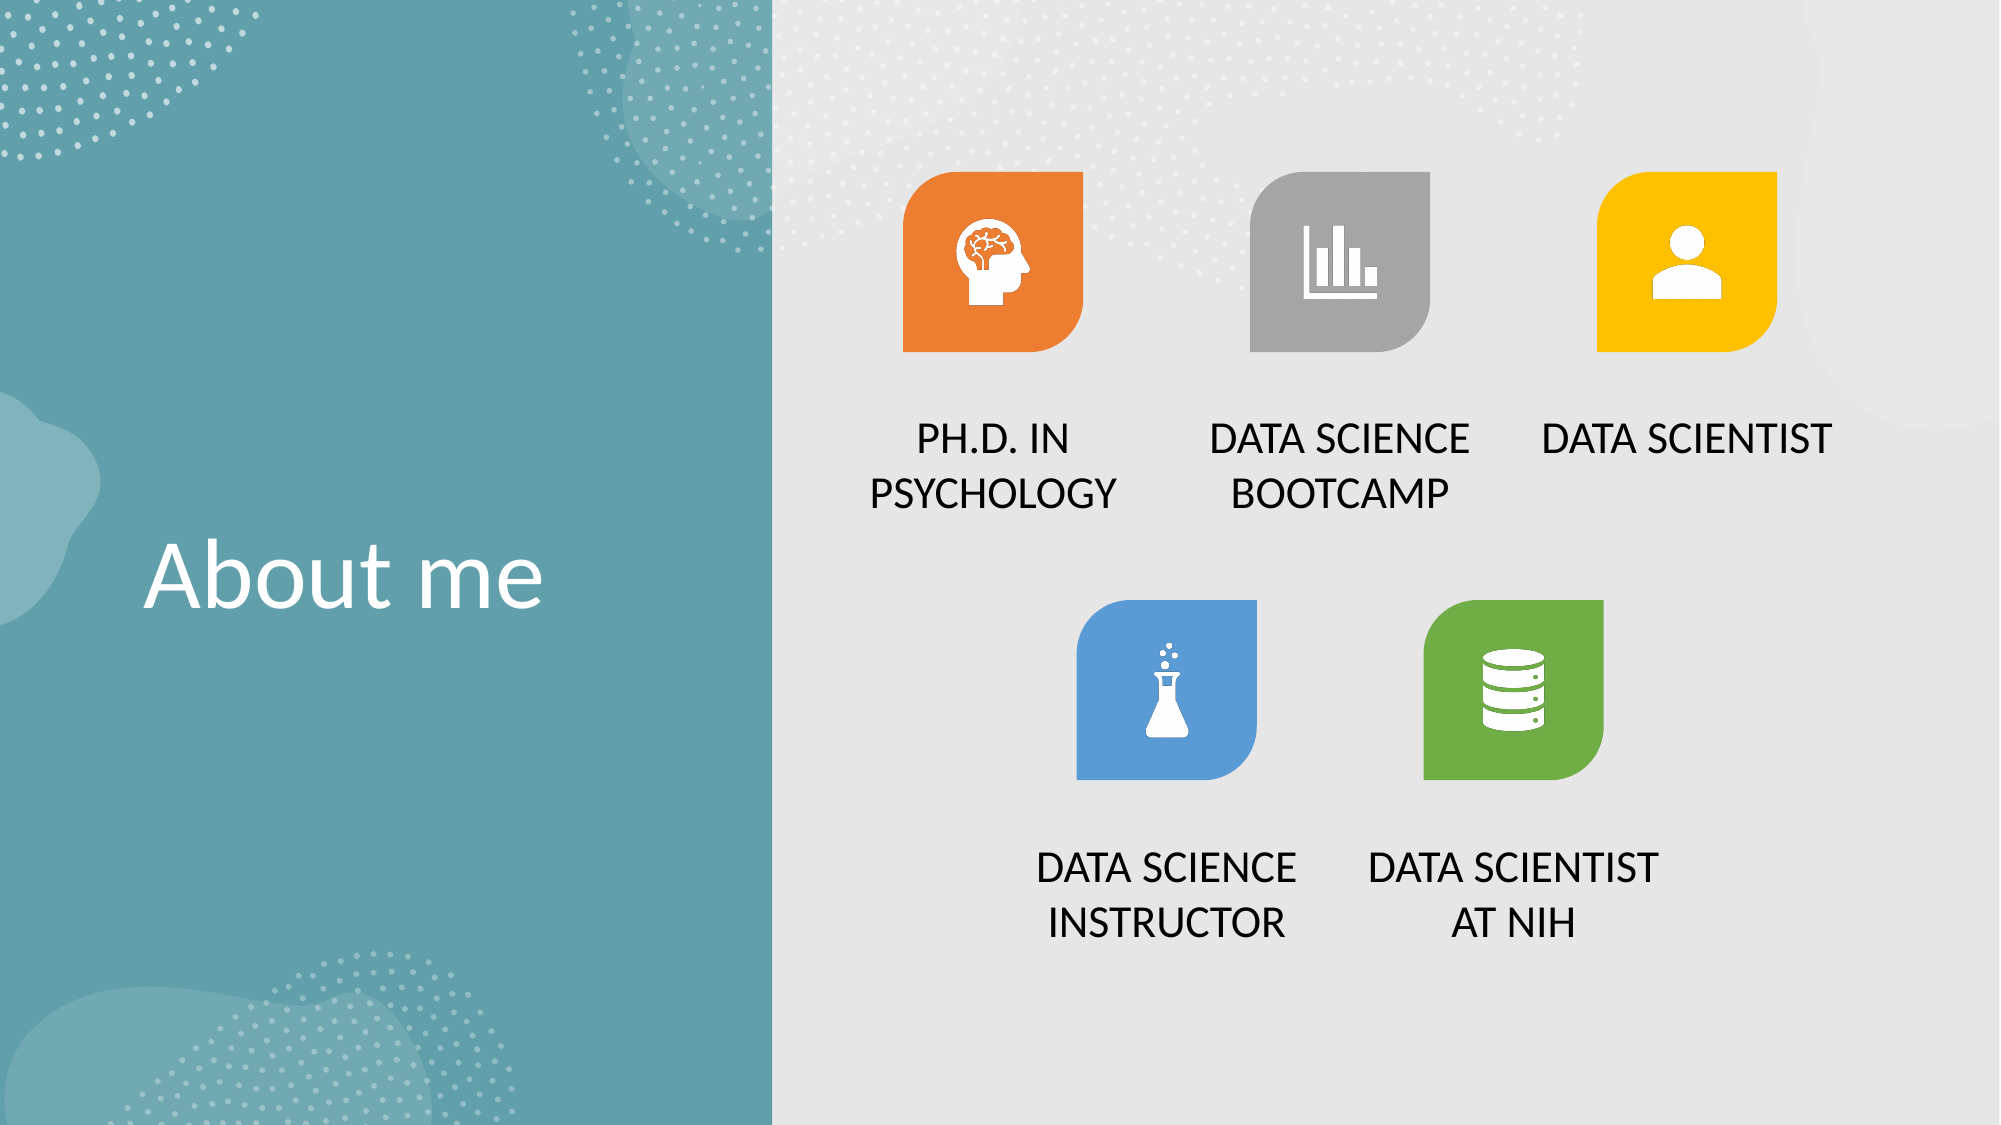

Ph.D. in Psychology
Data Science Bootcamp
Data Scientist
Data Science Instructor
Data Scientist at NIH
# About me